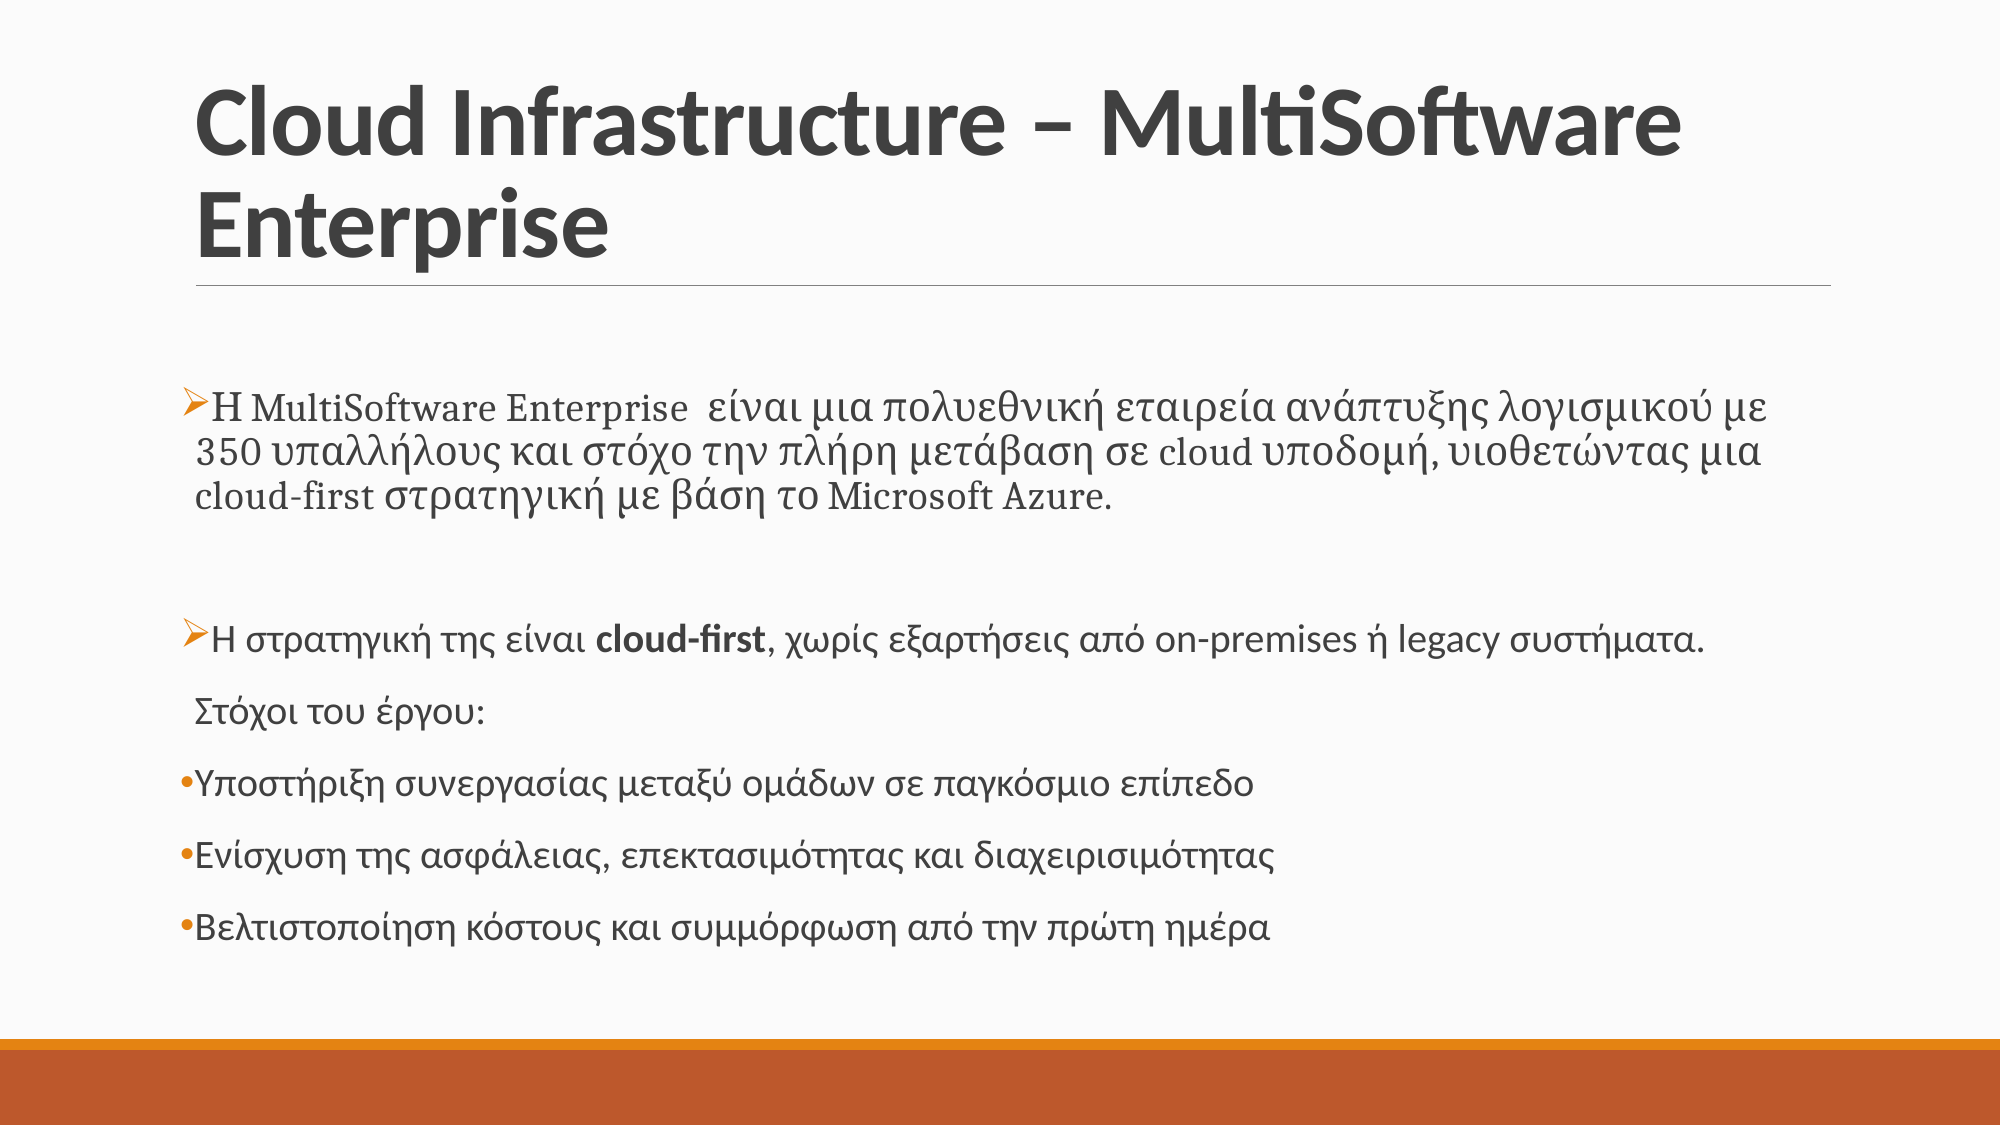

# Cloud Infrastructure – MultiSoftware Enterprise

Η MultiSoftware Enterprise  είναι μια πολυεθνική εταιρεία ανάπτυξης λογισμικού με 350 υπαλλήλους και στόχο την πλήρη μετάβαση σε cloud υποδομή, υιοθετώντας μια cloud-first στρατηγική με βάση το Microsoft Azure.

Η στρατηγική της είναι cloud-first, χωρίς εξαρτήσεις από on-premises ή legacy συστήματα.
Στόχοι του έργου:
Υποστήριξη συνεργασίας μεταξύ ομάδων σε παγκόσμιο επίπεδο
Ενίσχυση της ασφάλειας, επεκτασιμότητας και διαχειρισιμότητας
Βελτιστοποίηση κόστους και συμμόρφωση από την πρώτη ημέρα